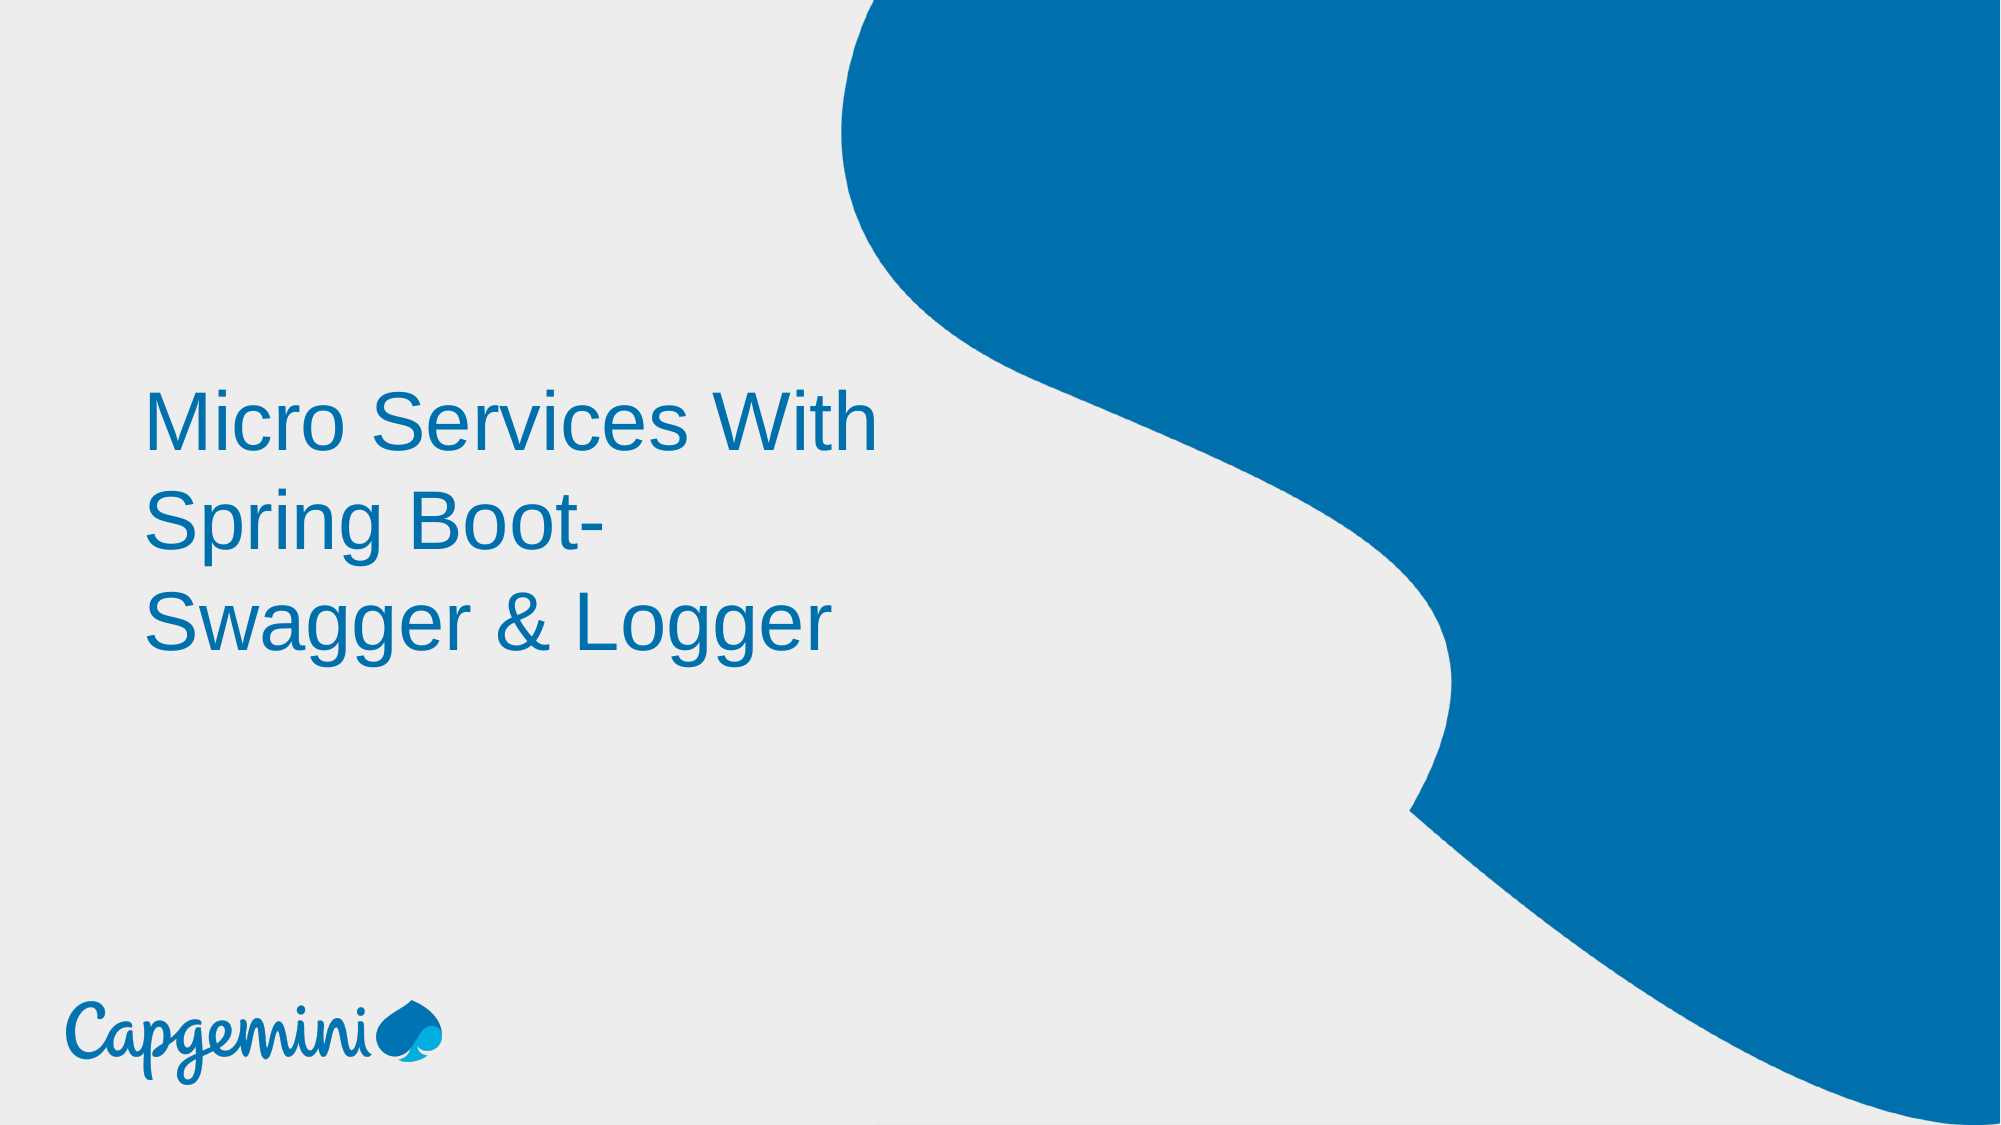

# Micro Services With Spring Boot- Swagger & Logger